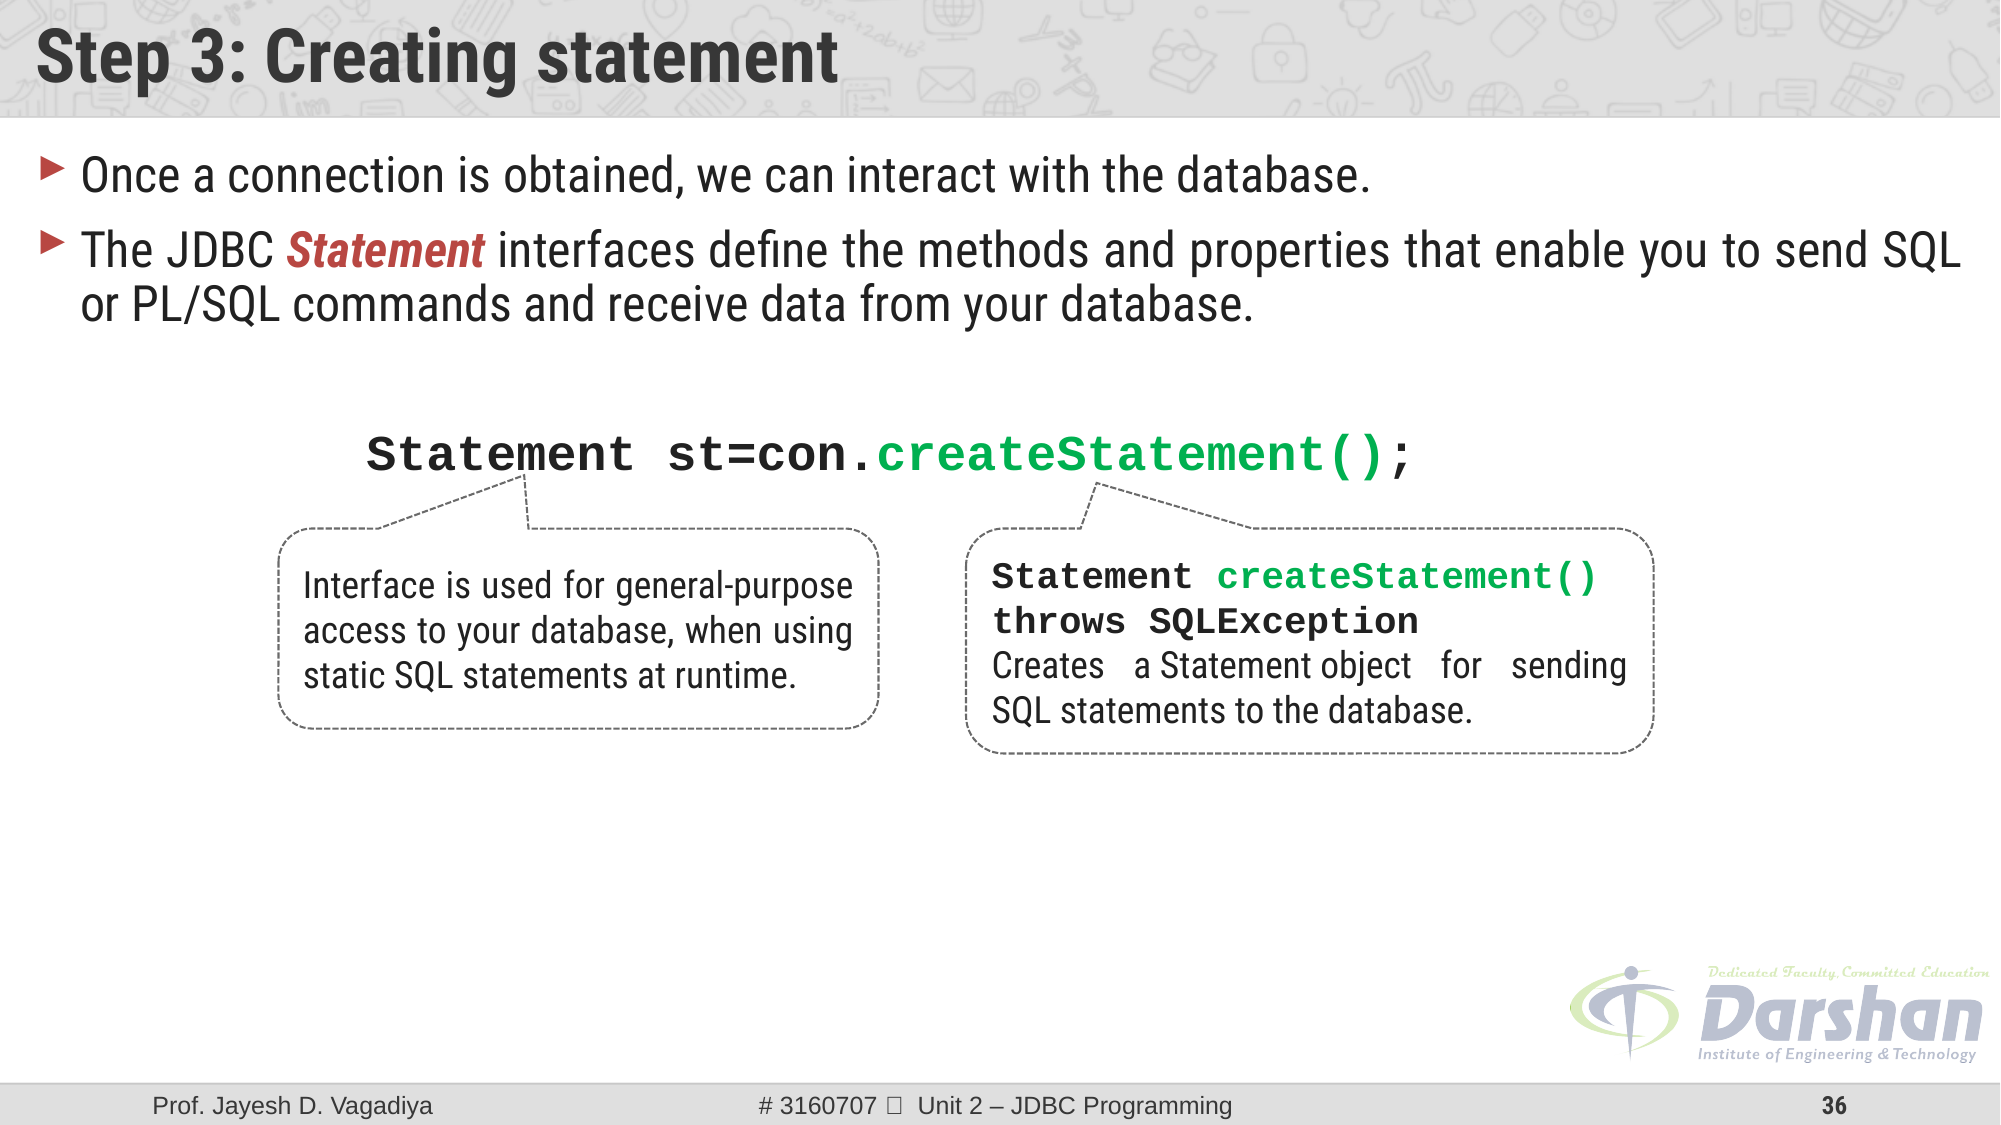

# Step 3: Creating statement
Once a connection is obtained, we can interact with the database.
The JDBC Statement interfaces define the methods and properties that enable you to send SQL or PL/SQL commands and receive data from your database.

           Statement st=con.createStatement();
Interface is used for general-purpose access to your database, when using static SQL statements at runtime.
Statement createStatement() throws SQLException
Creates a Statement object for sending SQL statements to the database.